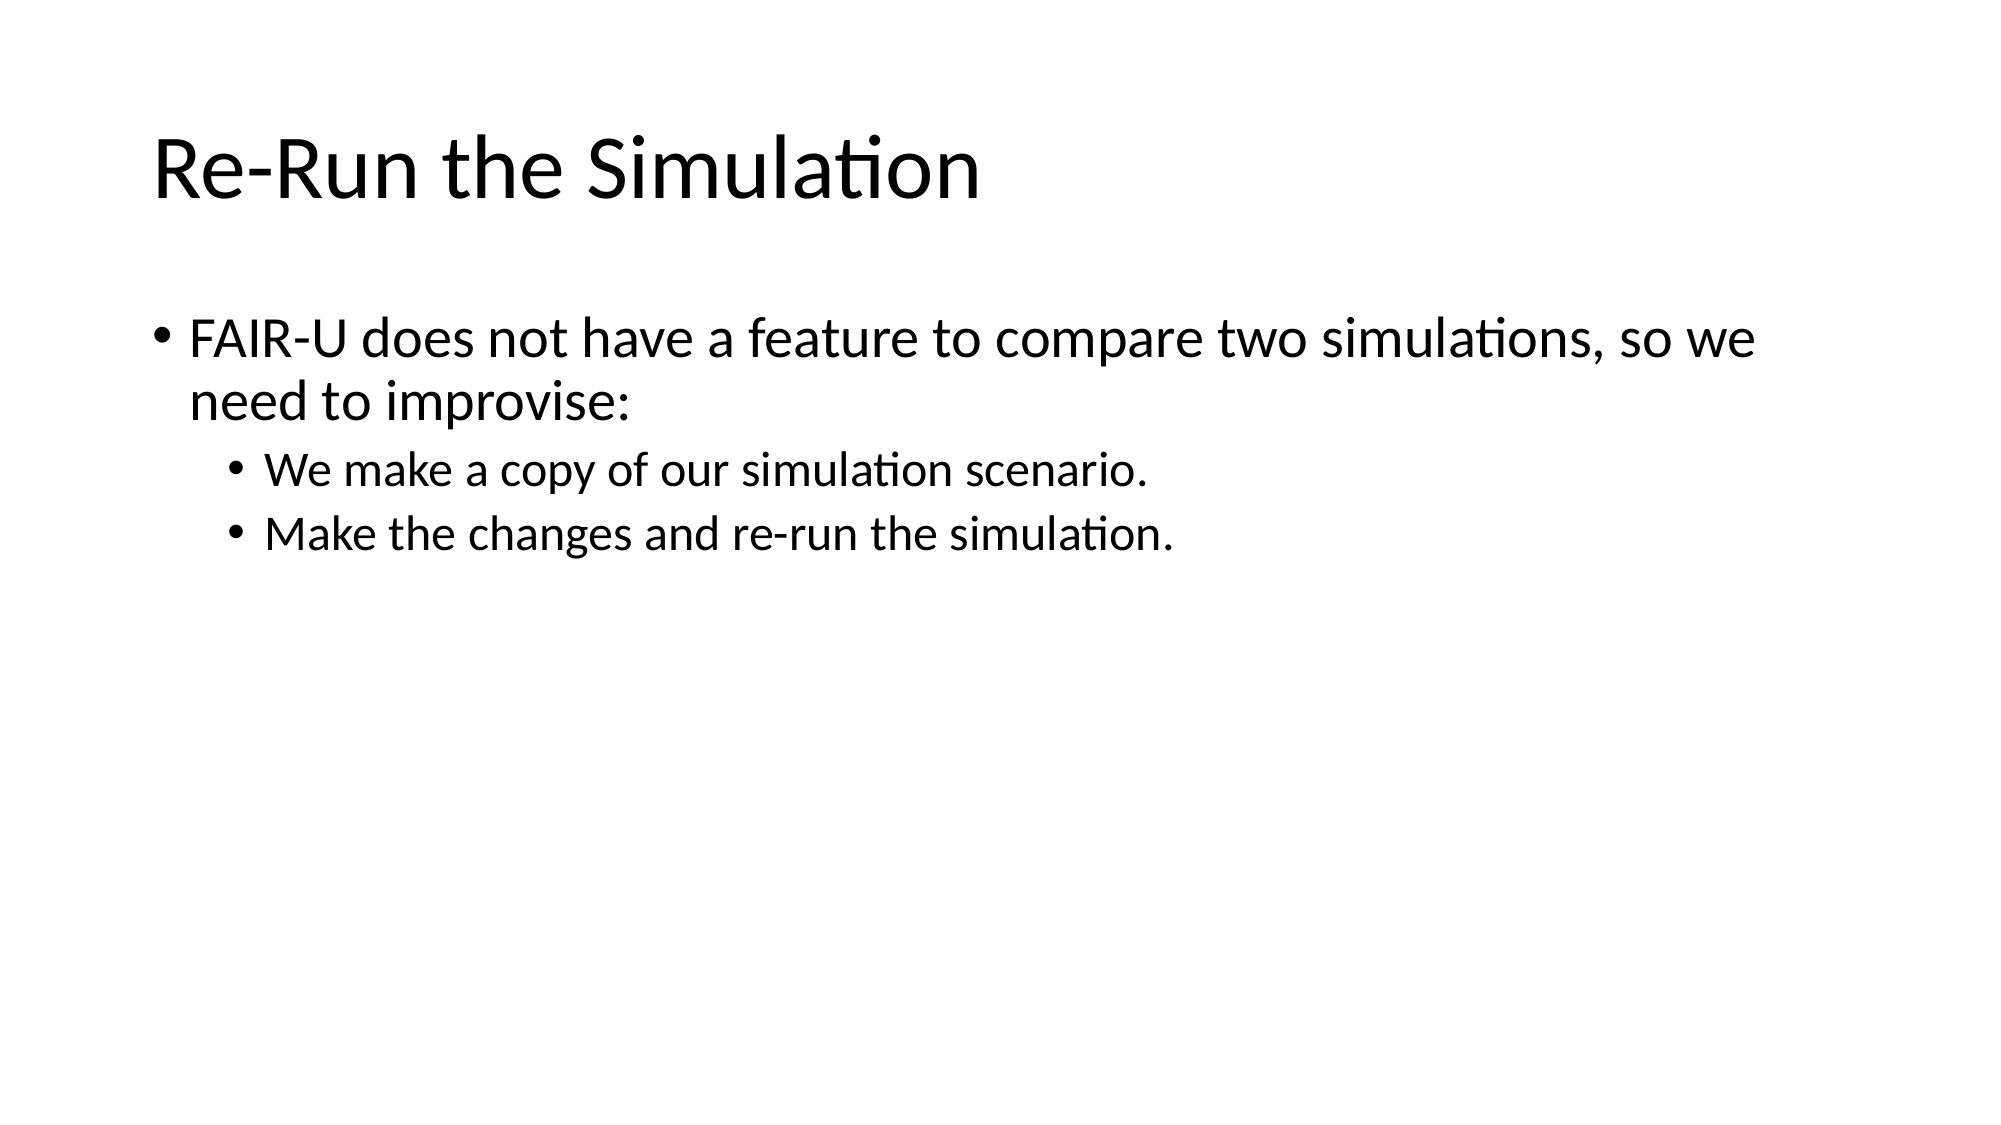

# Re-Run the Simulation
FAIR-U does not have a feature to compare two simulations, so we need to improvise:
We make a copy of our simulation scenario.
Make the changes and re-run the simulation.